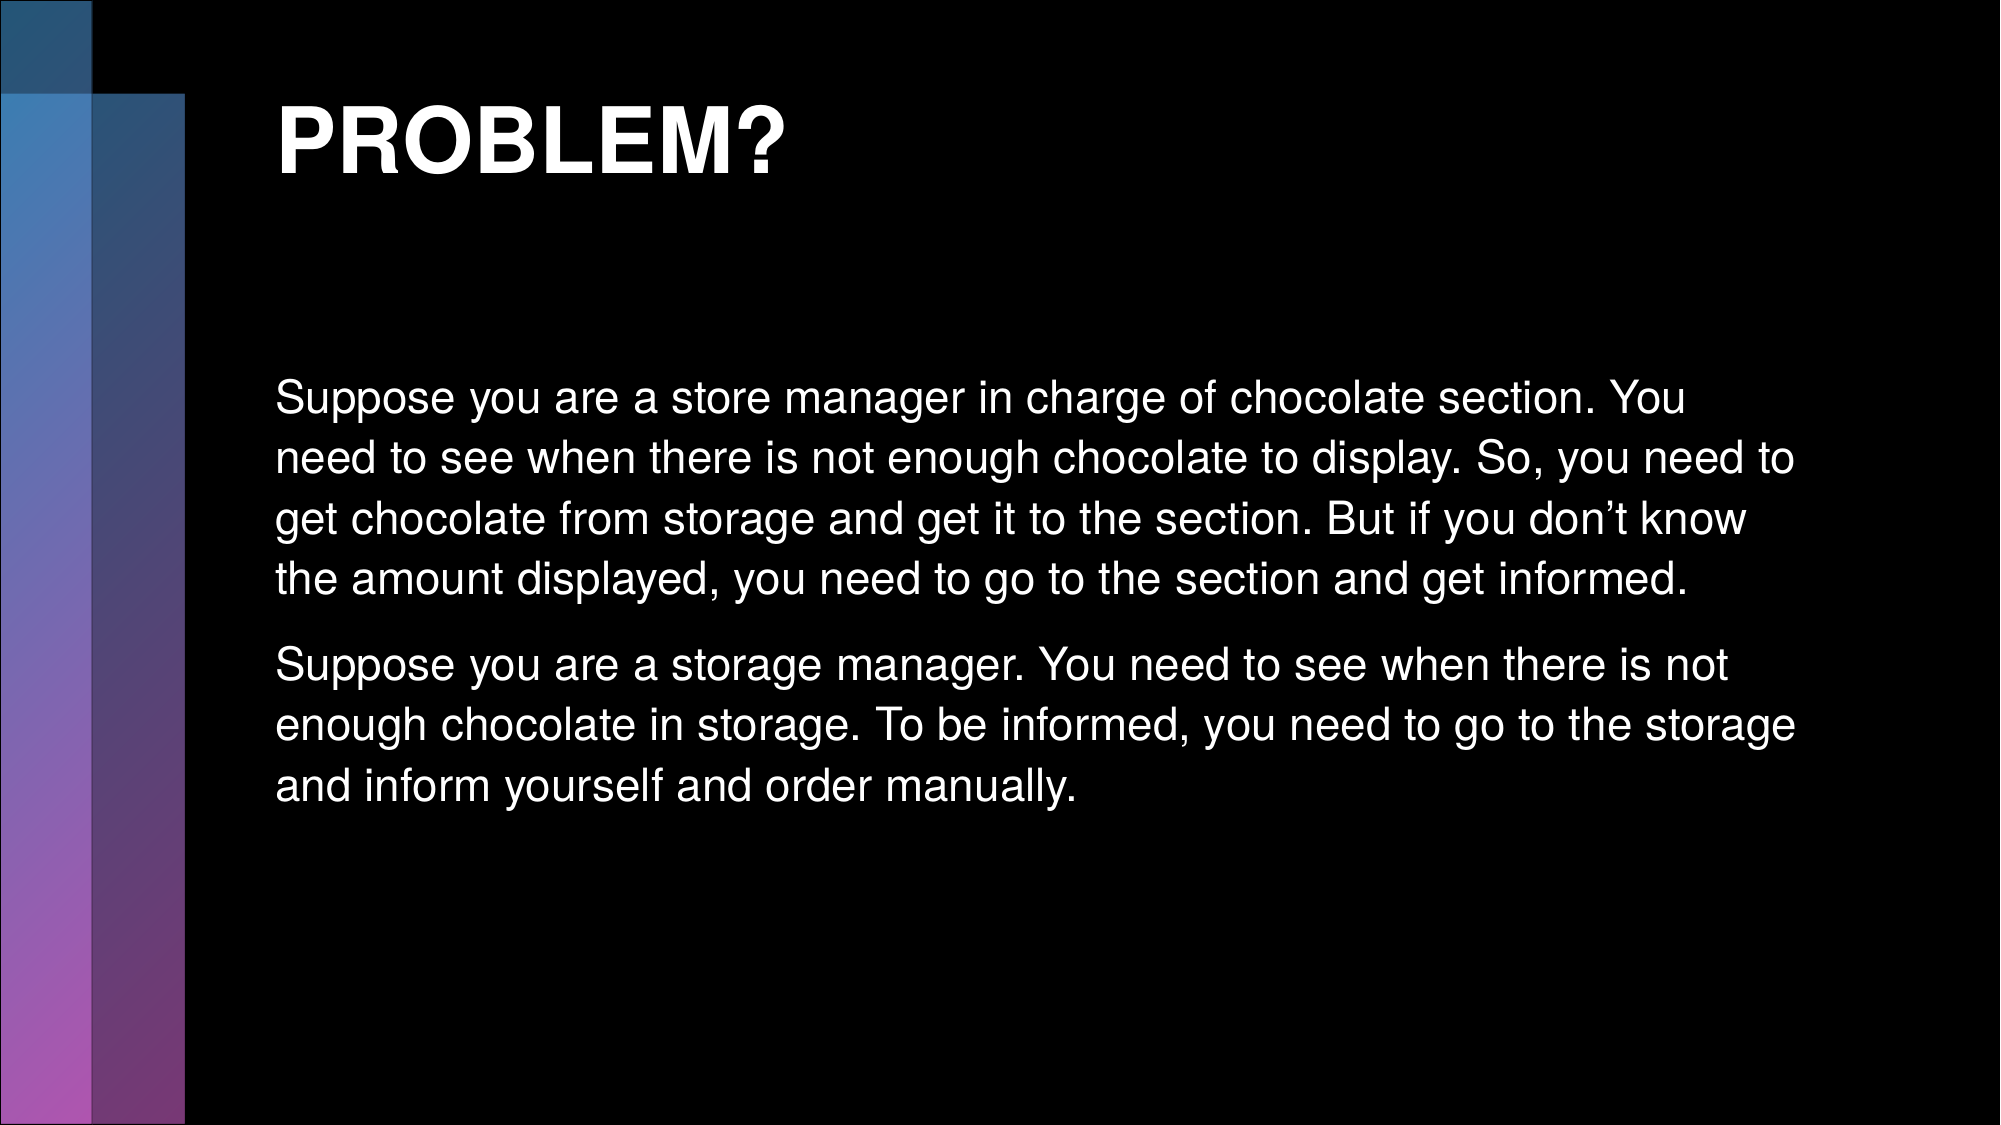

# PROBLEM?
Suppose you are a store manager in charge of chocolate section. You need to see when there is not enough chocolate to display. So, you need to get chocolate from storage and get it to the section. But if you don’t know the amount displayed, you need to go to the section and get informed.
Suppose you are a storage manager. You need to see when there is not enough chocolate in storage. To be informed, you need to go to the storage and inform yourself and order manually.